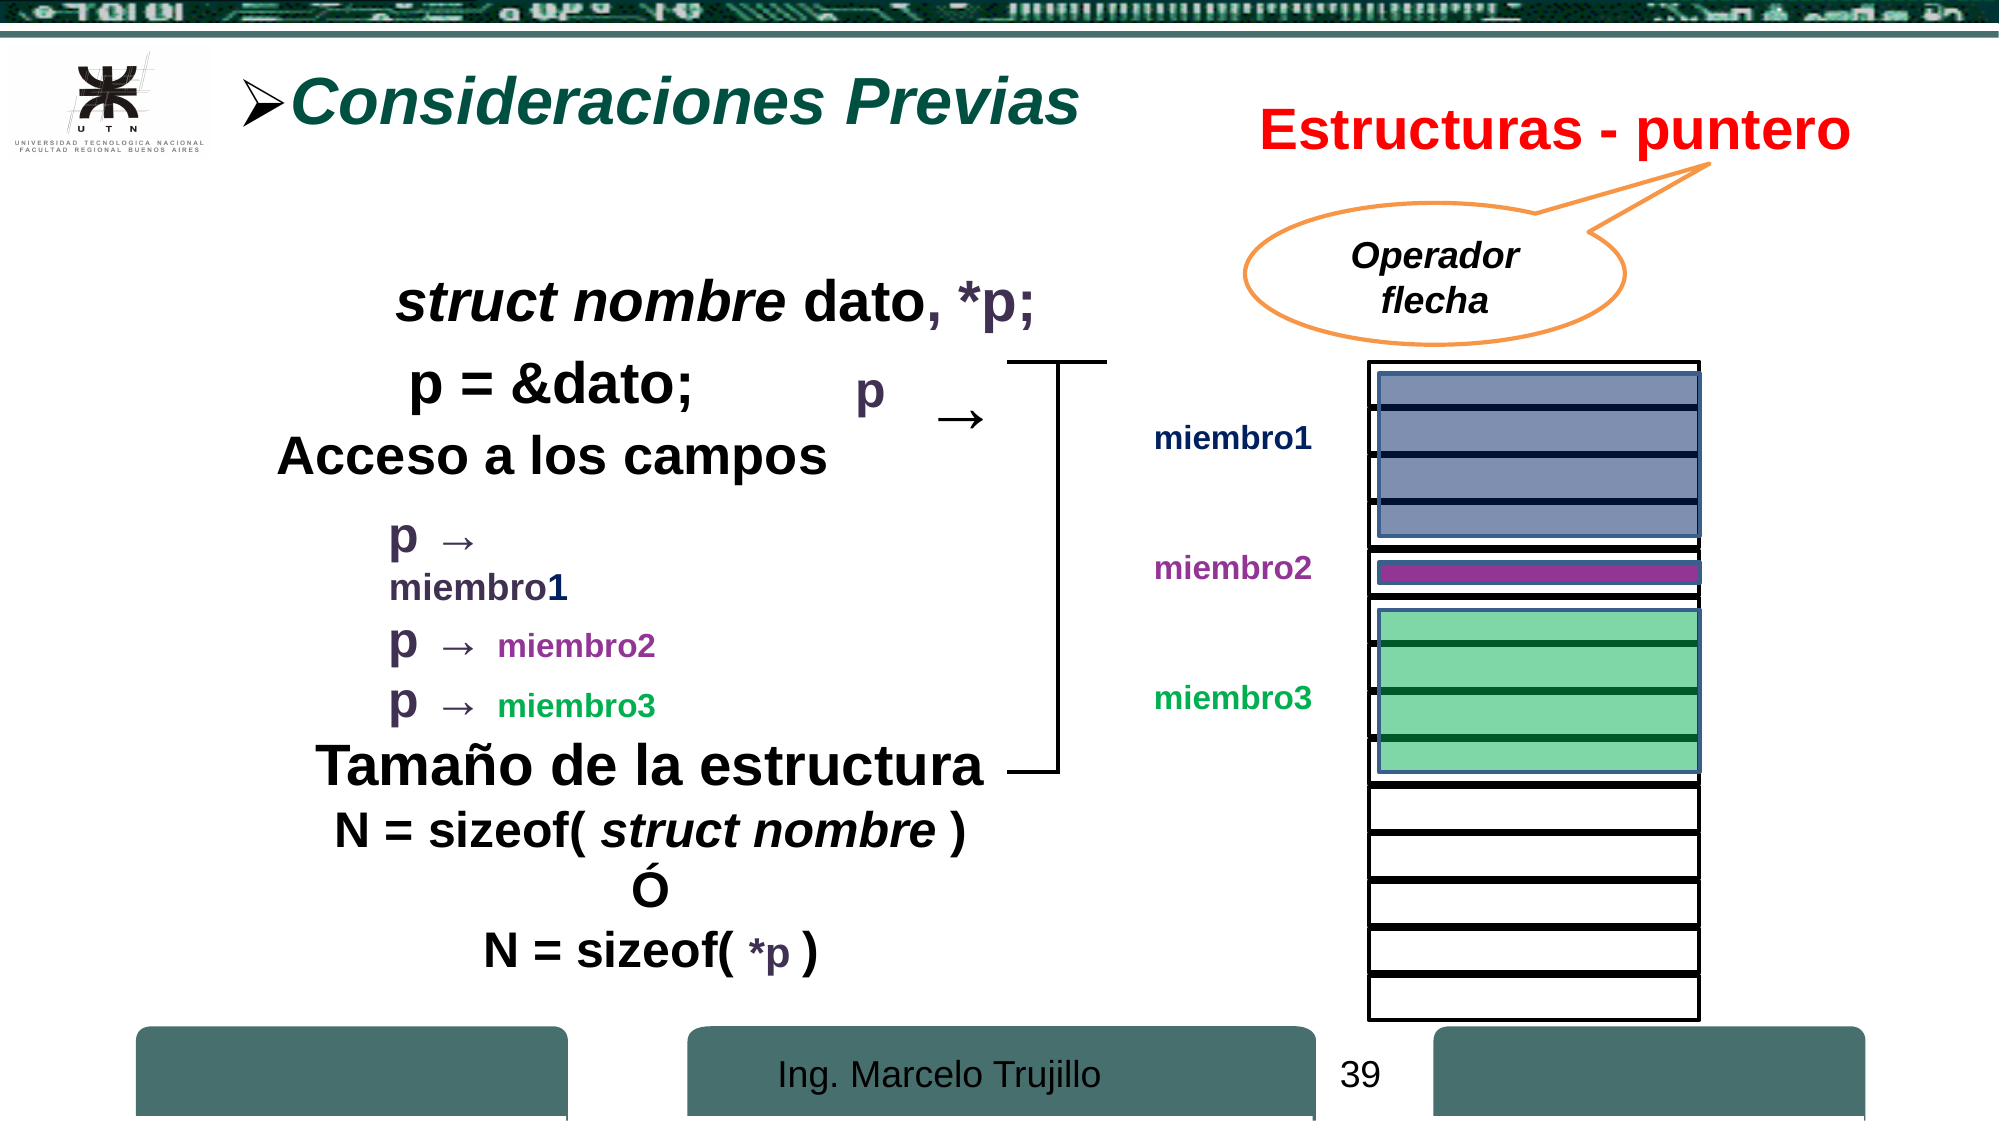

Consideraciones Previas
Estructuras - puntero

Operador flecha
→
Acceso a los campos
p → miembro1
p → miembro2
p → miembro3
struct nombre dato, *p;
p = &dato;
p

miembro1
miembro2

miembro3

Tamaño de la estructura
N = sizeof( struct nombre )
Ó
N = sizeof( *p )
Ing. Marcelo Trujillo
39